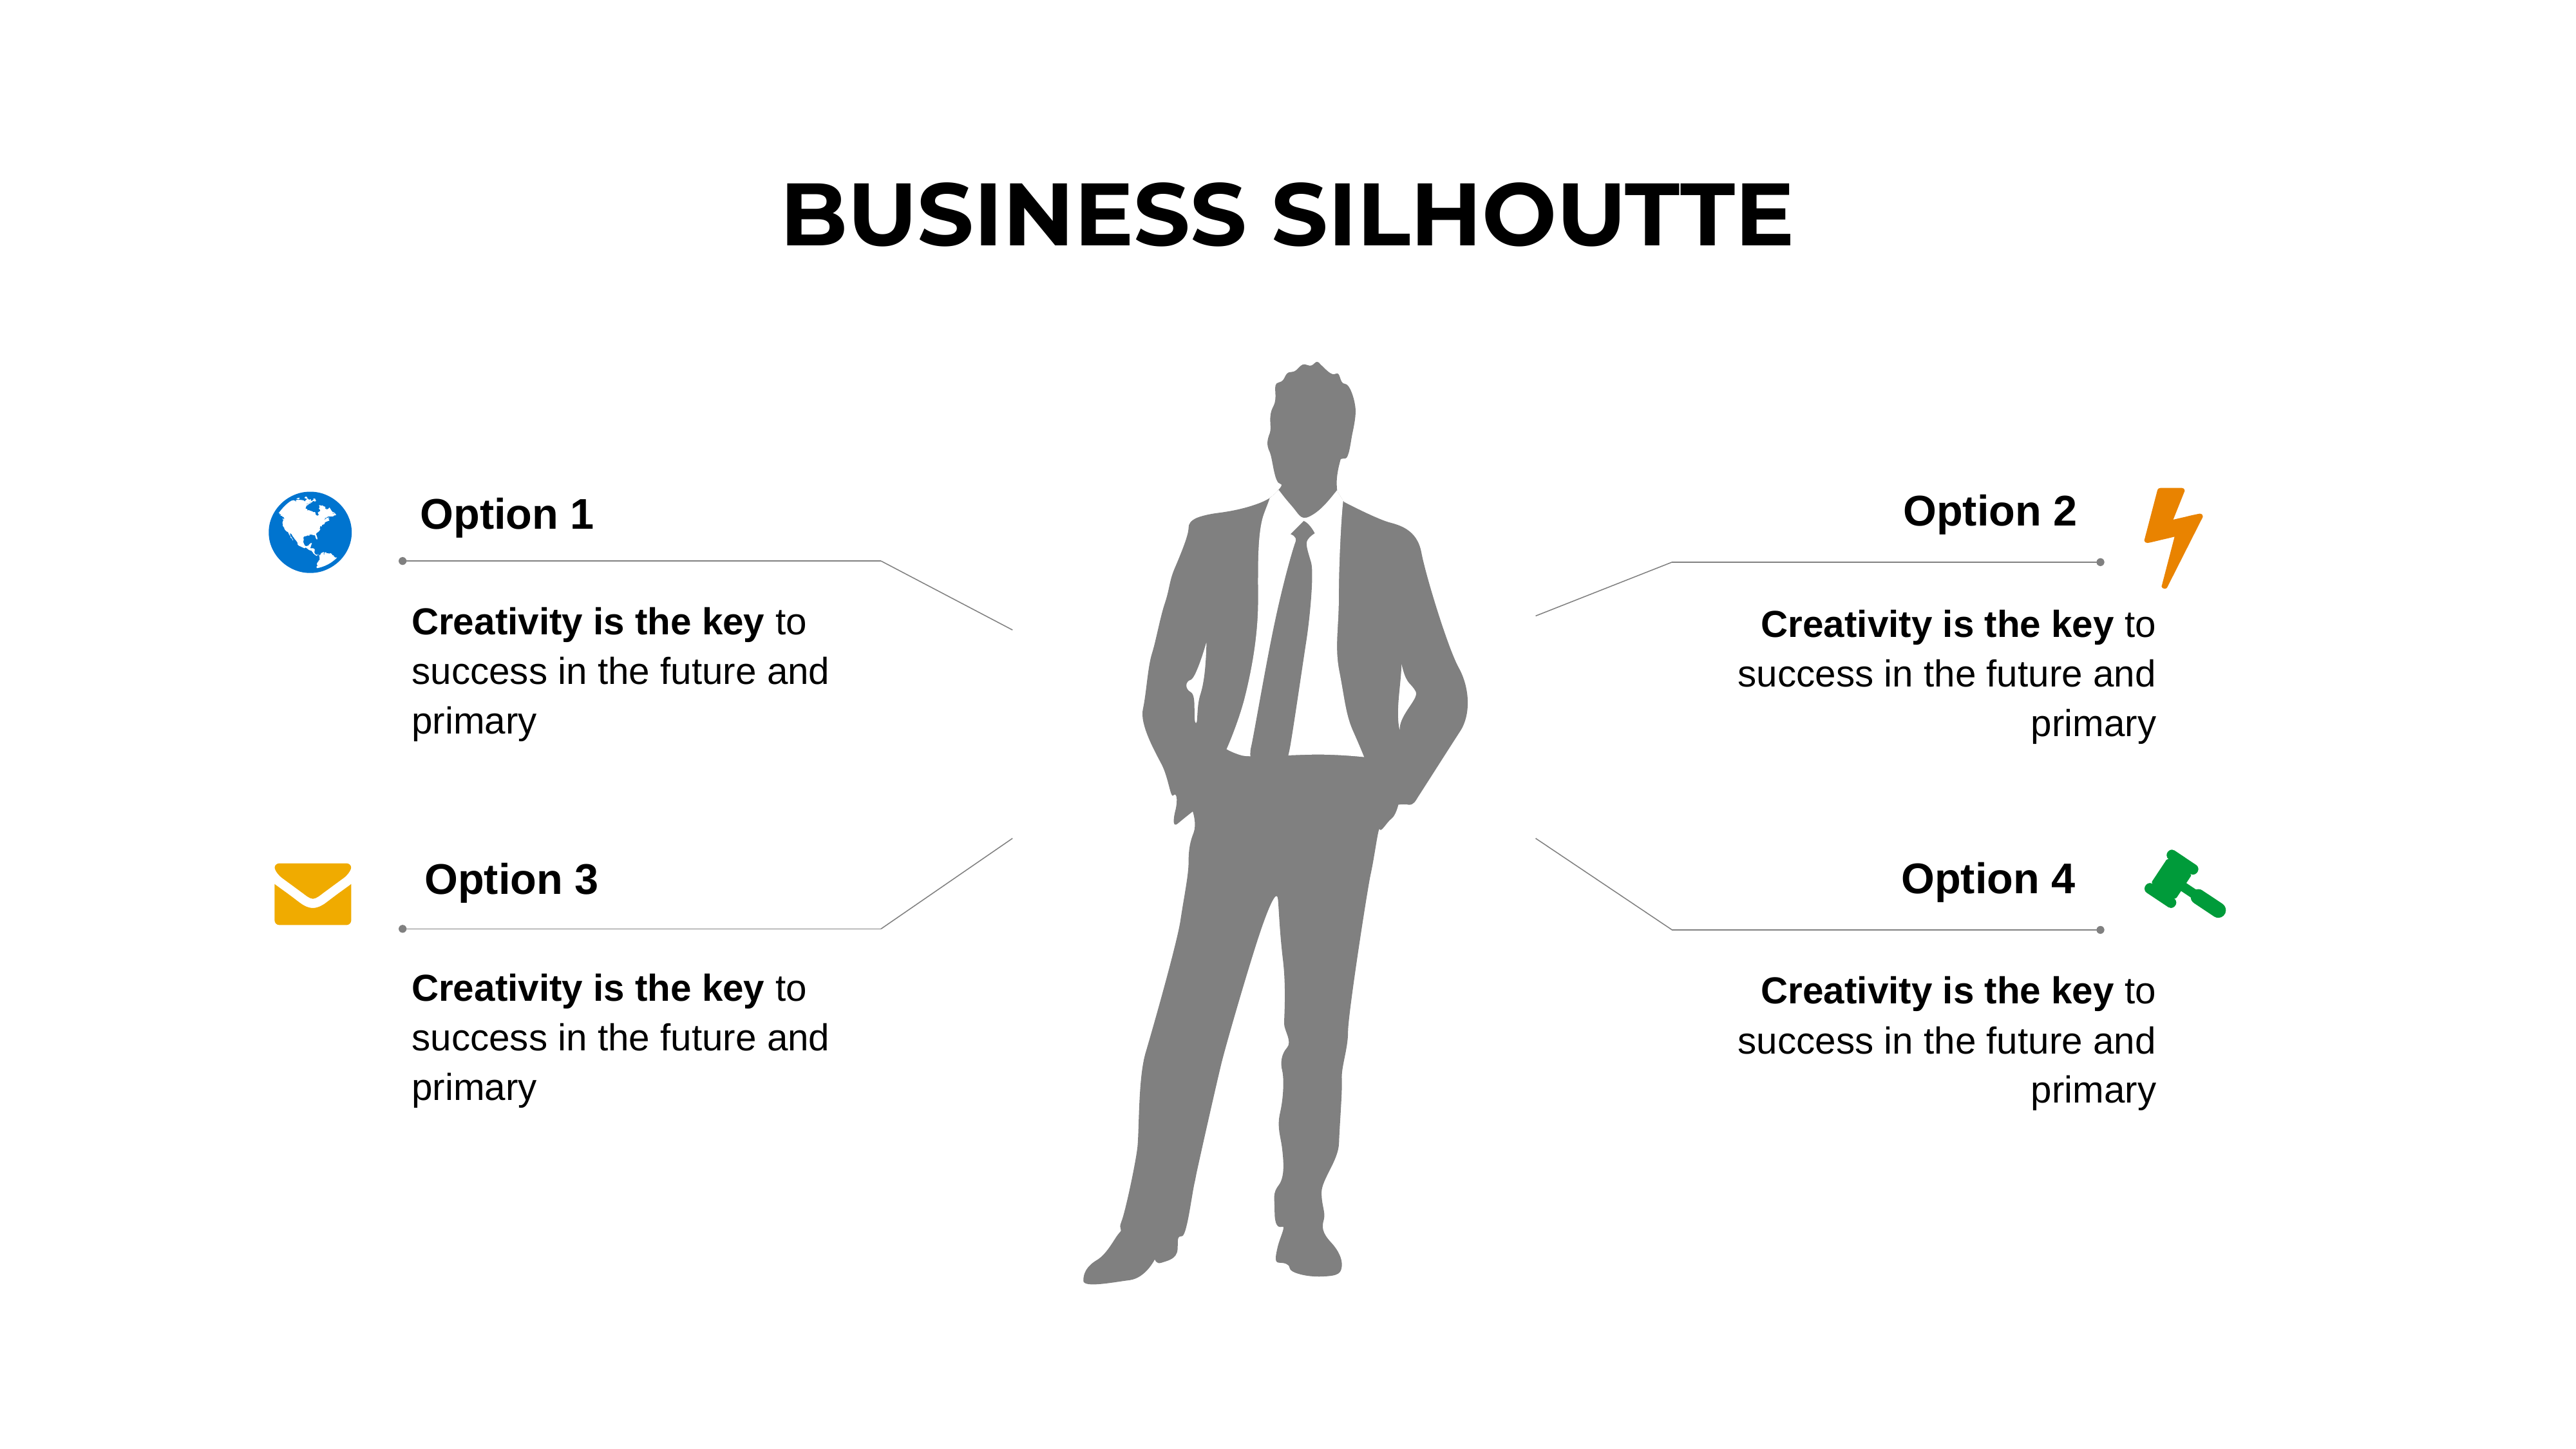

# BUSINESS SILHOUTTE

Option 2
Option 1

Creativity is the key to success in the future and primary
Creativity is the key to success in the future and primary
Option 4
Option 3

Creativity is the key to success in the future and primary
Creativity is the key to success in the future and primary